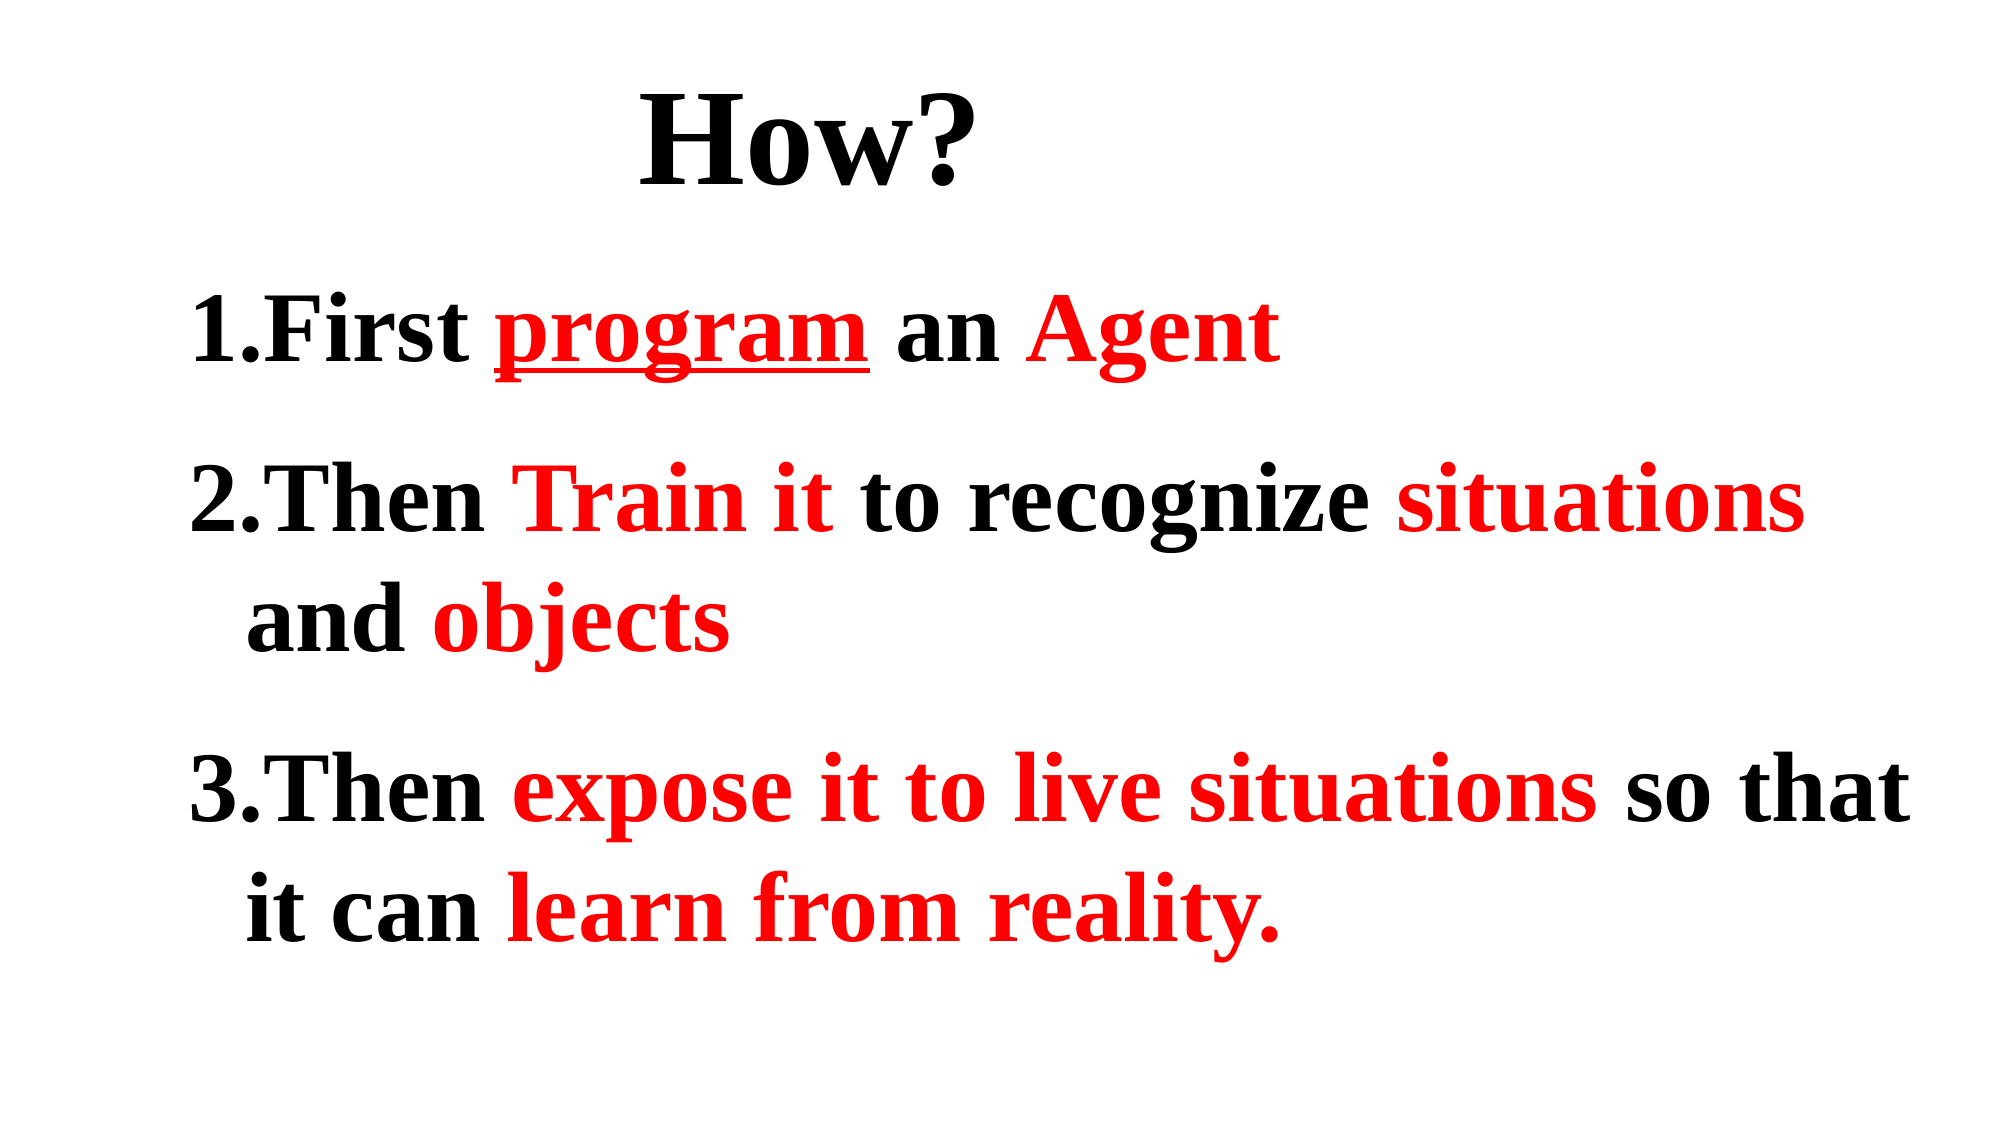

How?
First program an Agent
Then Train it to recognize situations and objects
Then expose it to live situations so that it can learn from reality.